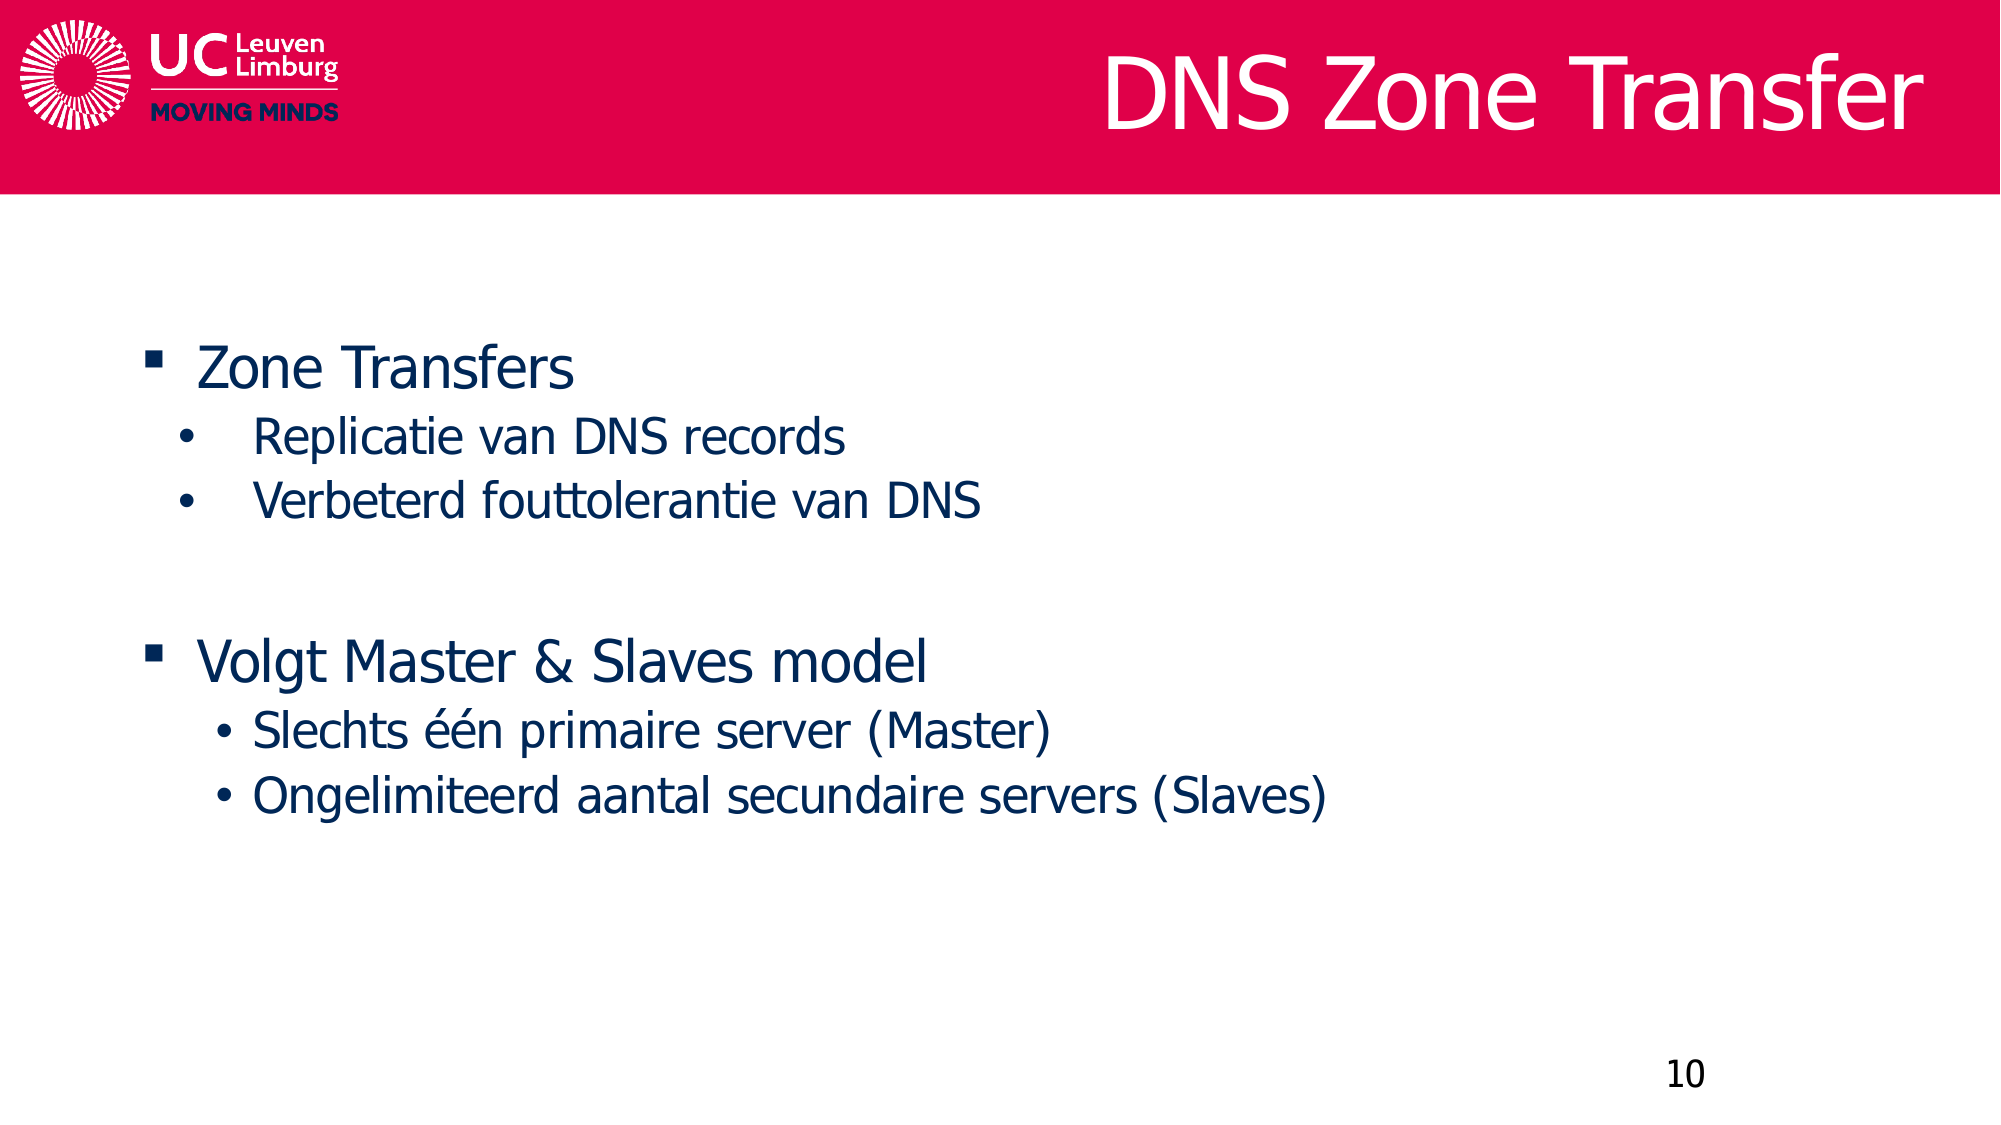

# DNS Zone Transfer

Zone Transfers
Replicatie van DNS records
Verbeterd fouttolerantie van DNS

Volgt Master & Slaves model
Slechts één primaire server (Master)
Ongelimiteerd aantal secundaire servers (Slaves)

10